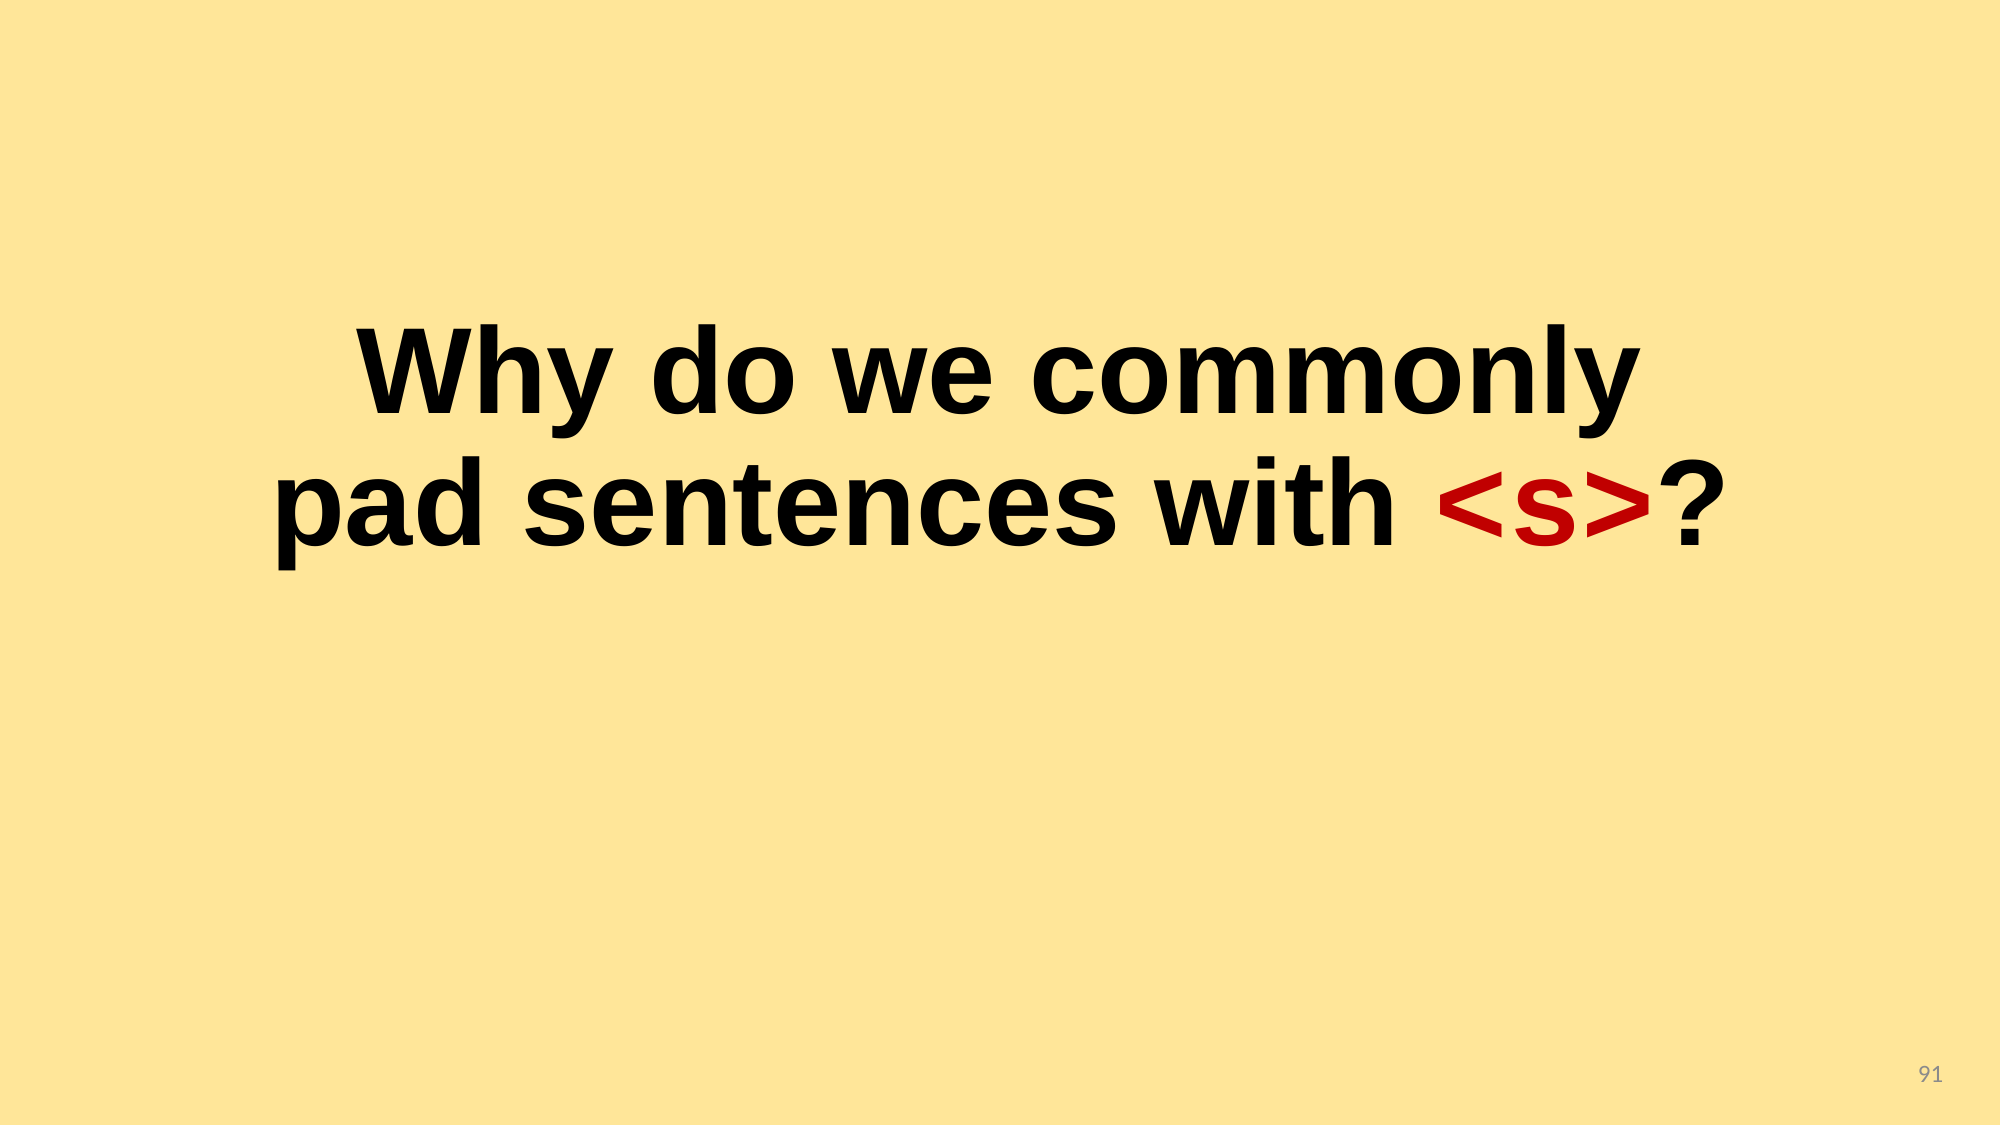

# Why do we commonly pad sentences with <s>?
91